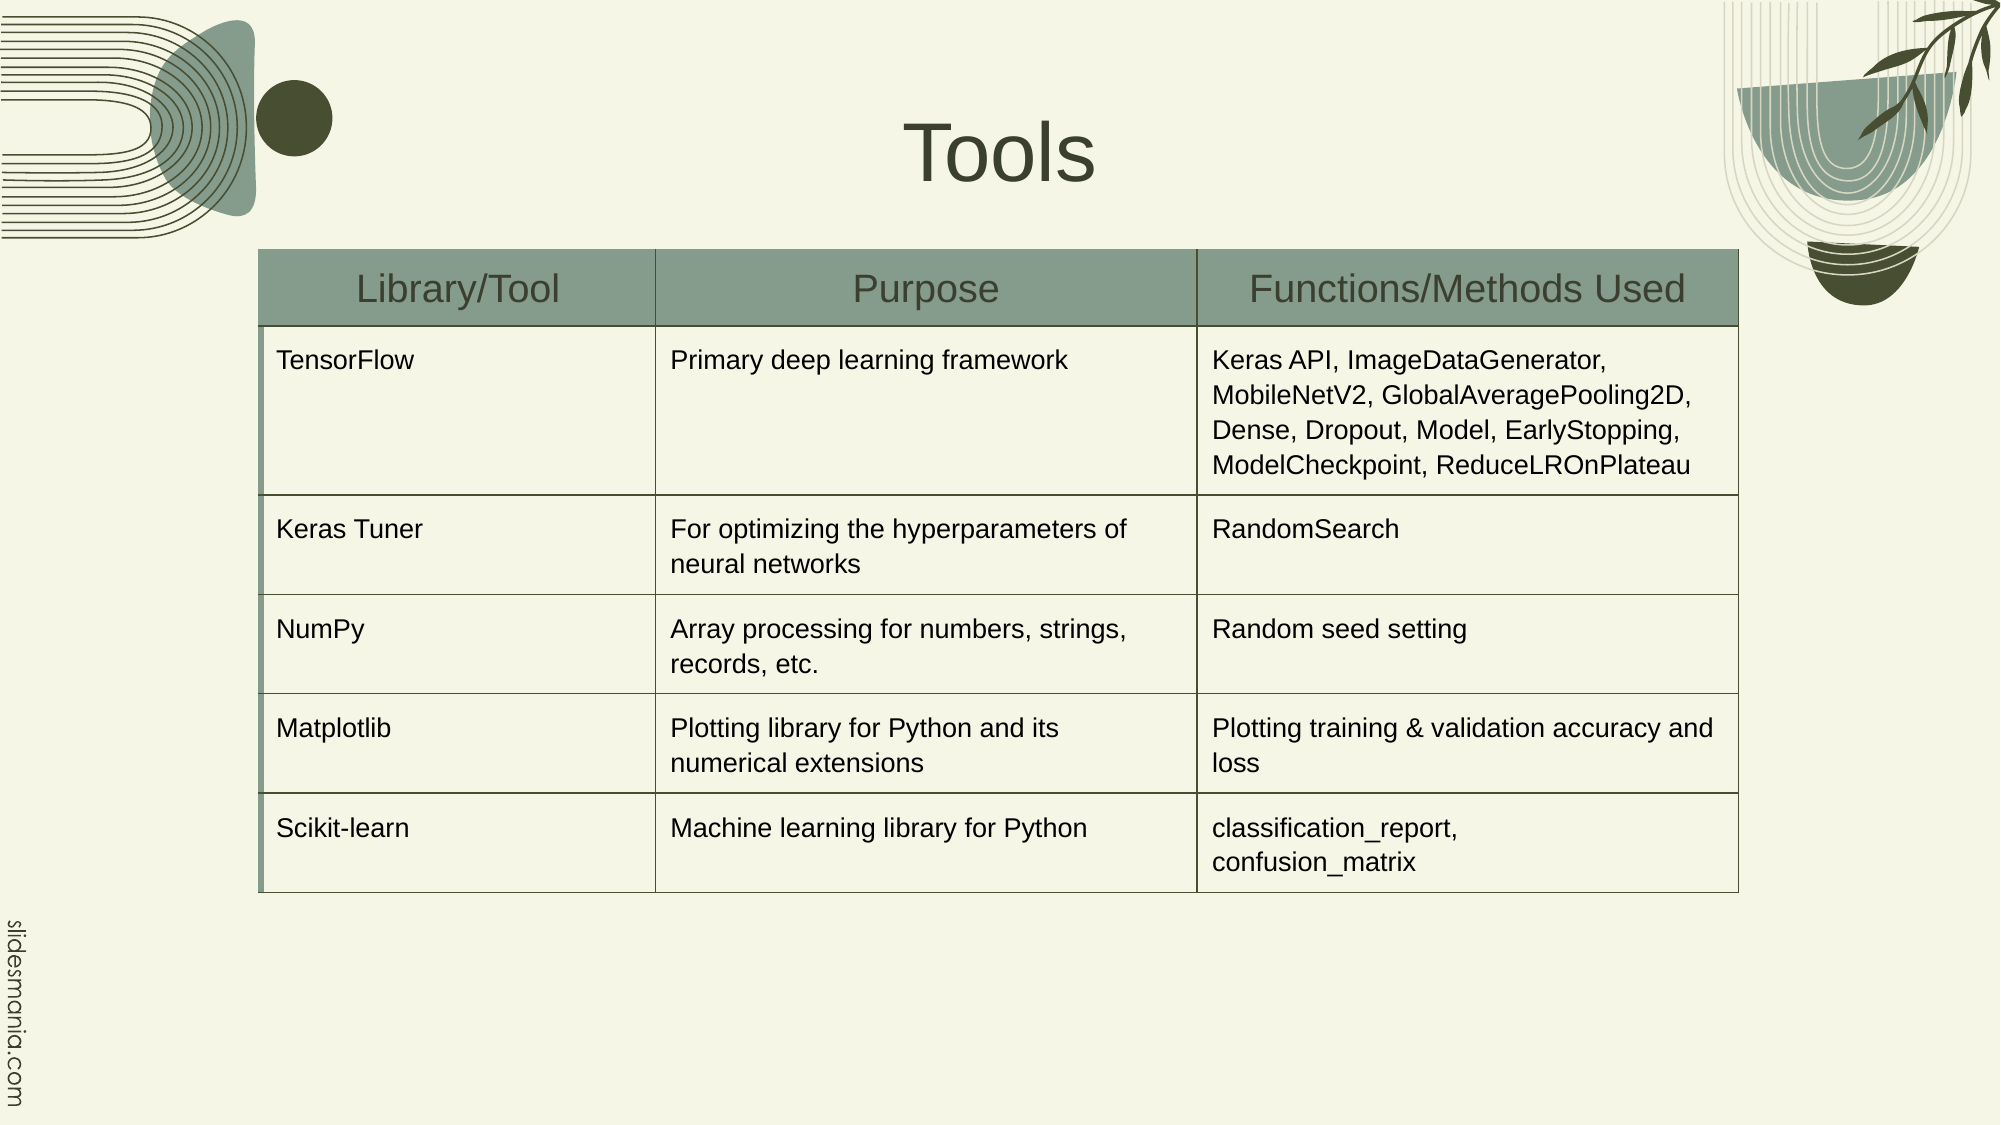

# Tools
| Library/Tool | Purpose | Functions/Methods Used |
| --- | --- | --- |
| TensorFlow | Primary deep learning framework | Keras API, ImageDataGenerator, MobileNetV2, GlobalAveragePooling2D, Dense, Dropout, Model, EarlyStopping, ModelCheckpoint, ReduceLROnPlateau |
| Keras Tuner | For optimizing the hyperparameters of neural networks | RandomSearch |
| NumPy | Array processing for numbers, strings, records, etc. | Random seed setting |
| Matplotlib | Plotting library for Python and its numerical extensions | Plotting training & validation accuracy and loss |
| Scikit-learn | Machine learning library for Python | classification\_report, confusion\_matrix |